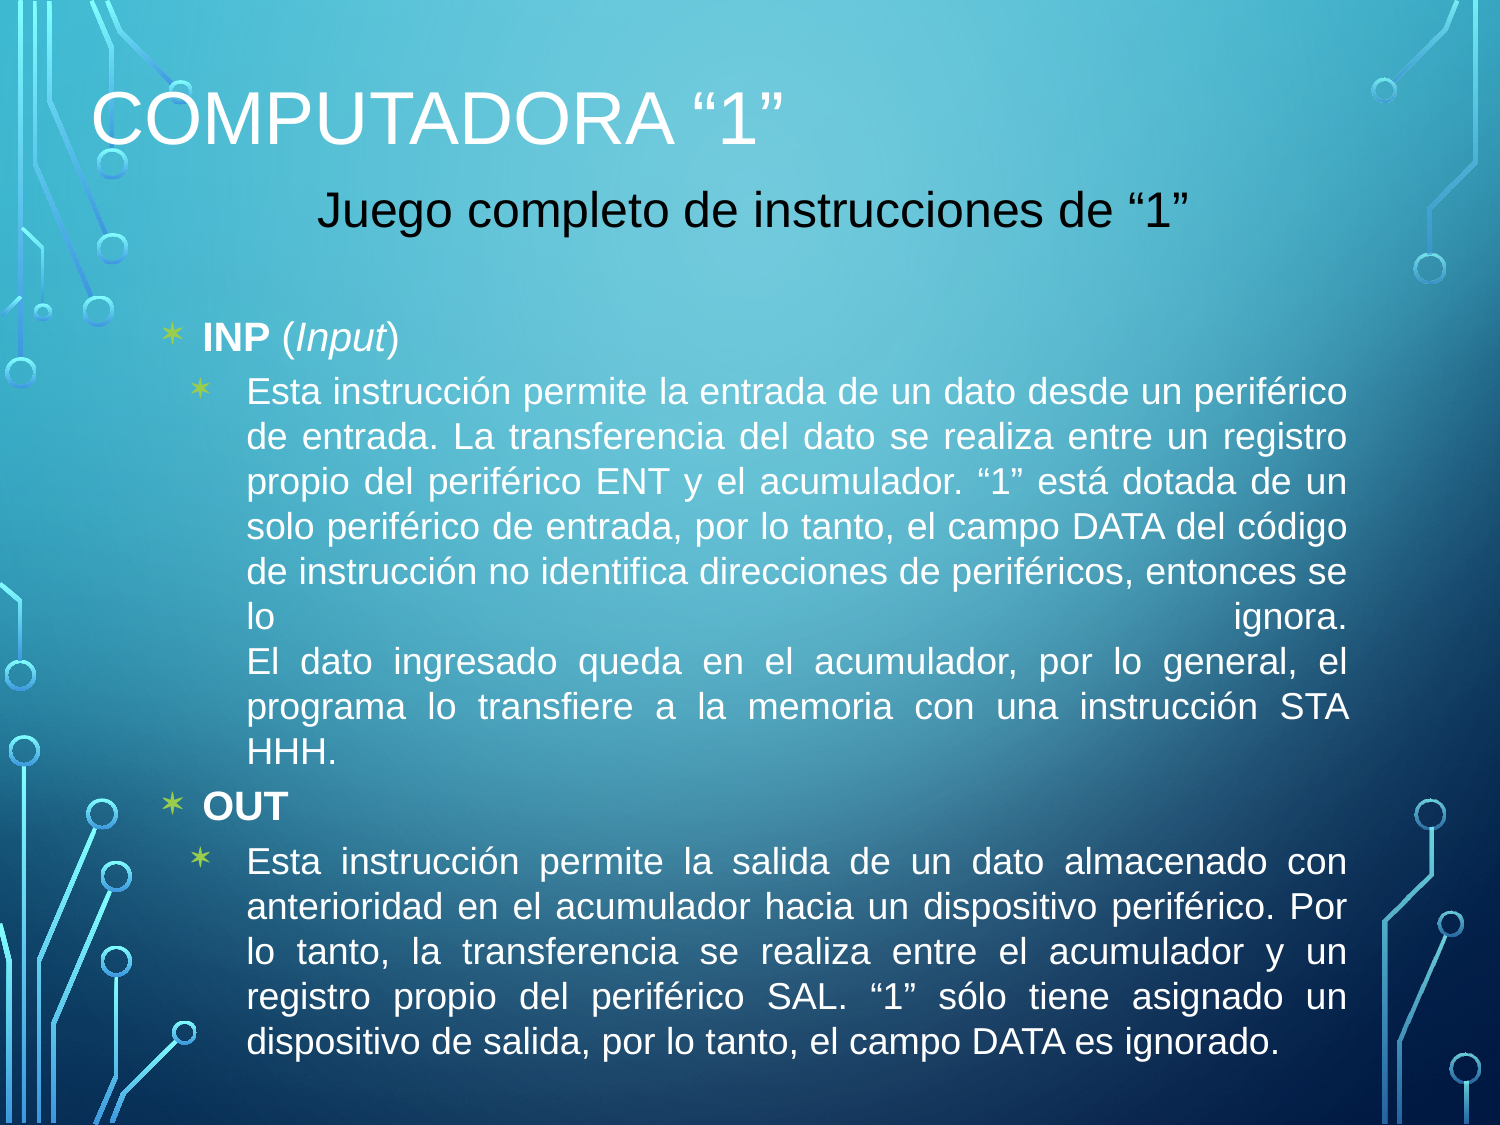

# Computadora “1”
Juego completo de instrucciones de “1”
INP (Input)
Esta instrucción permite la entrada de un dato desde un periférico de entrada. La transferencia del dato se realiza entre un registro propio del periférico ENT y el acumulador. “1” está dotada de un solo periférico de entrada, por lo tanto, el campo DATA del código de instrucción no identifica direcciones de periféricos, entonces se lo ignora.
El dato ingresado queda en el acumulador, por lo general, el programa lo transfiere a la memoria con una instrucción STA HHH.
OUT
Esta instrucción permite la salida de un dato almacenado con anterioridad en el acumulador hacia un dispositivo periférico. Por lo tanto, la transferencia se realiza entre el acumulador y un registro propio del periférico SAL. “1” sólo tiene asignado un dispositivo de salida, por lo tanto, el campo DATA es ignorado.